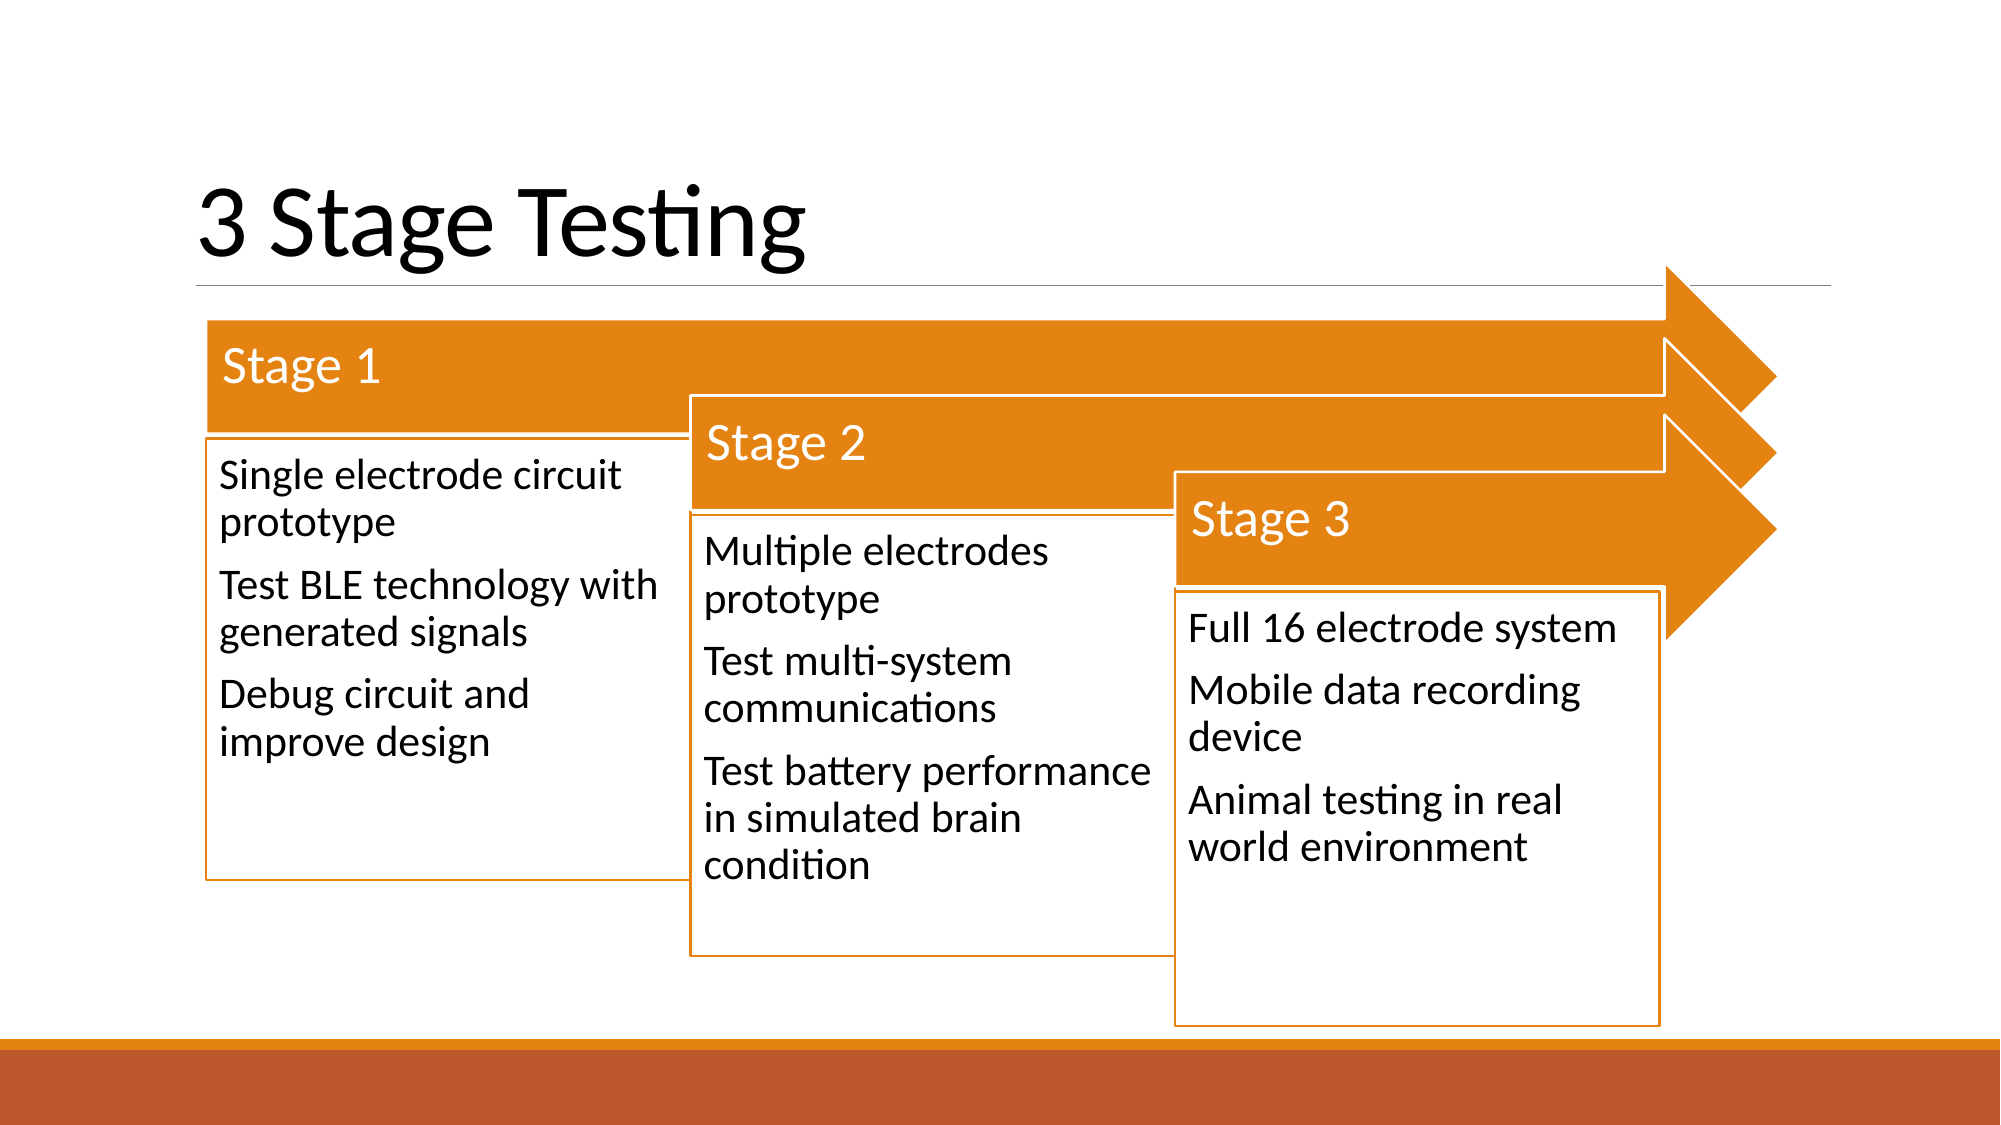

# 3 Stage Testing
Stage 1
Single electrode circuit prototype
Test BLE technology with generated signals
Debug circuit and improve design
Stage 2
Multiple electrodes prototype
Test multi-system communications
Test battery performance in simulated brain condition
Stage 3
Full 16 electrode system
Mobile data recording device
Animal testing in real world environment